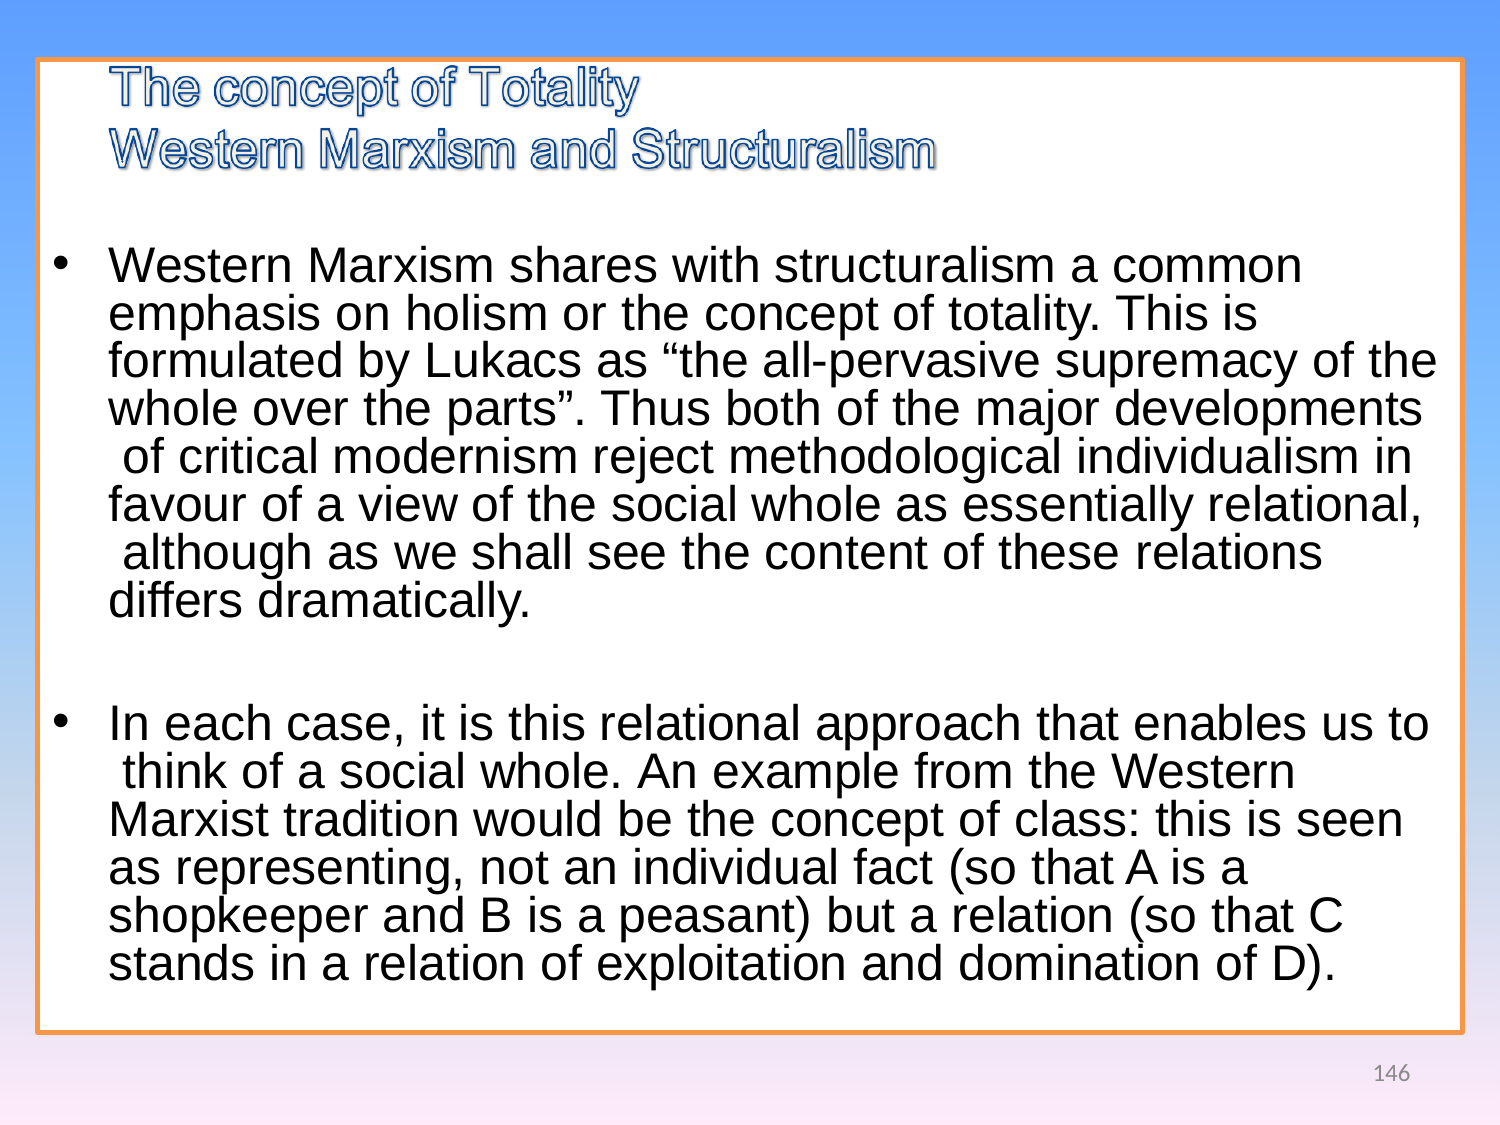

Western Marxism shares with structuralism a common  emphasis on holism or the concept of totality. This is  formulated by Lukacs as “the all-pervasive supremacy of the
whole over the parts”. Thus both of the major developments  of critical modernism reject methodological individualism in  favour of a view of the social whole as essentially relational,  although as we shall see the content of these relations  differs dramatically.

In each case, it is this relational approach that enables us to  think of a social whole. An example from the Western  Marxist tradition would be the concept of class: this is seen  as representing, not an individual fact (so that A is a  shopkeeper and B is a peasant) but a relation (so that C  stands in a relation of exploitation and domination of D).
146